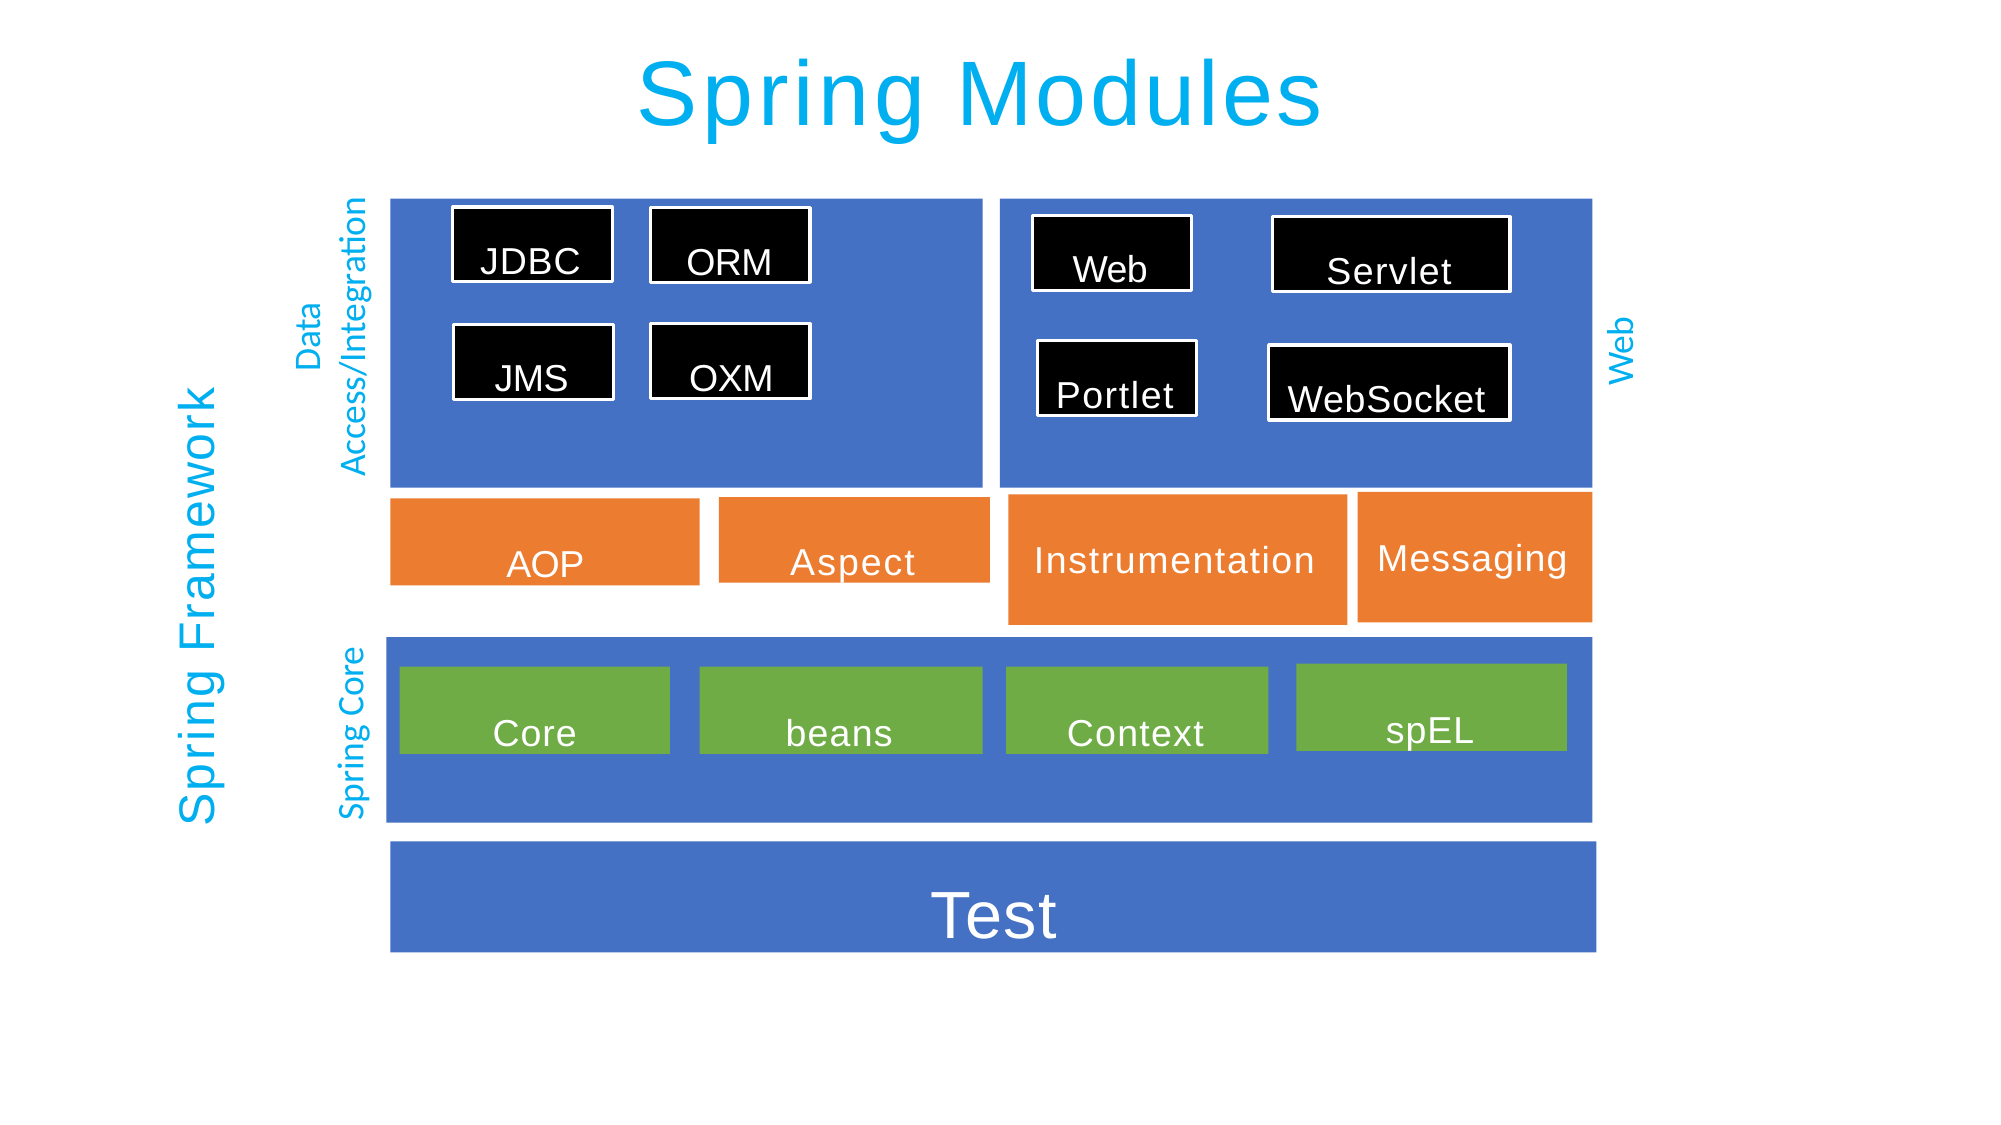

# Spring Modules
Data
Access/Integration

JDBC
ORM
Web
Servlet
Web
OXM
JMS
Portlet
WebSocket
Spring Framework

Aspect
AOP
Messaging
Instrumentation
Spring Core
spEL
Core
beans
Context
Test
Learncodewith Durgesh